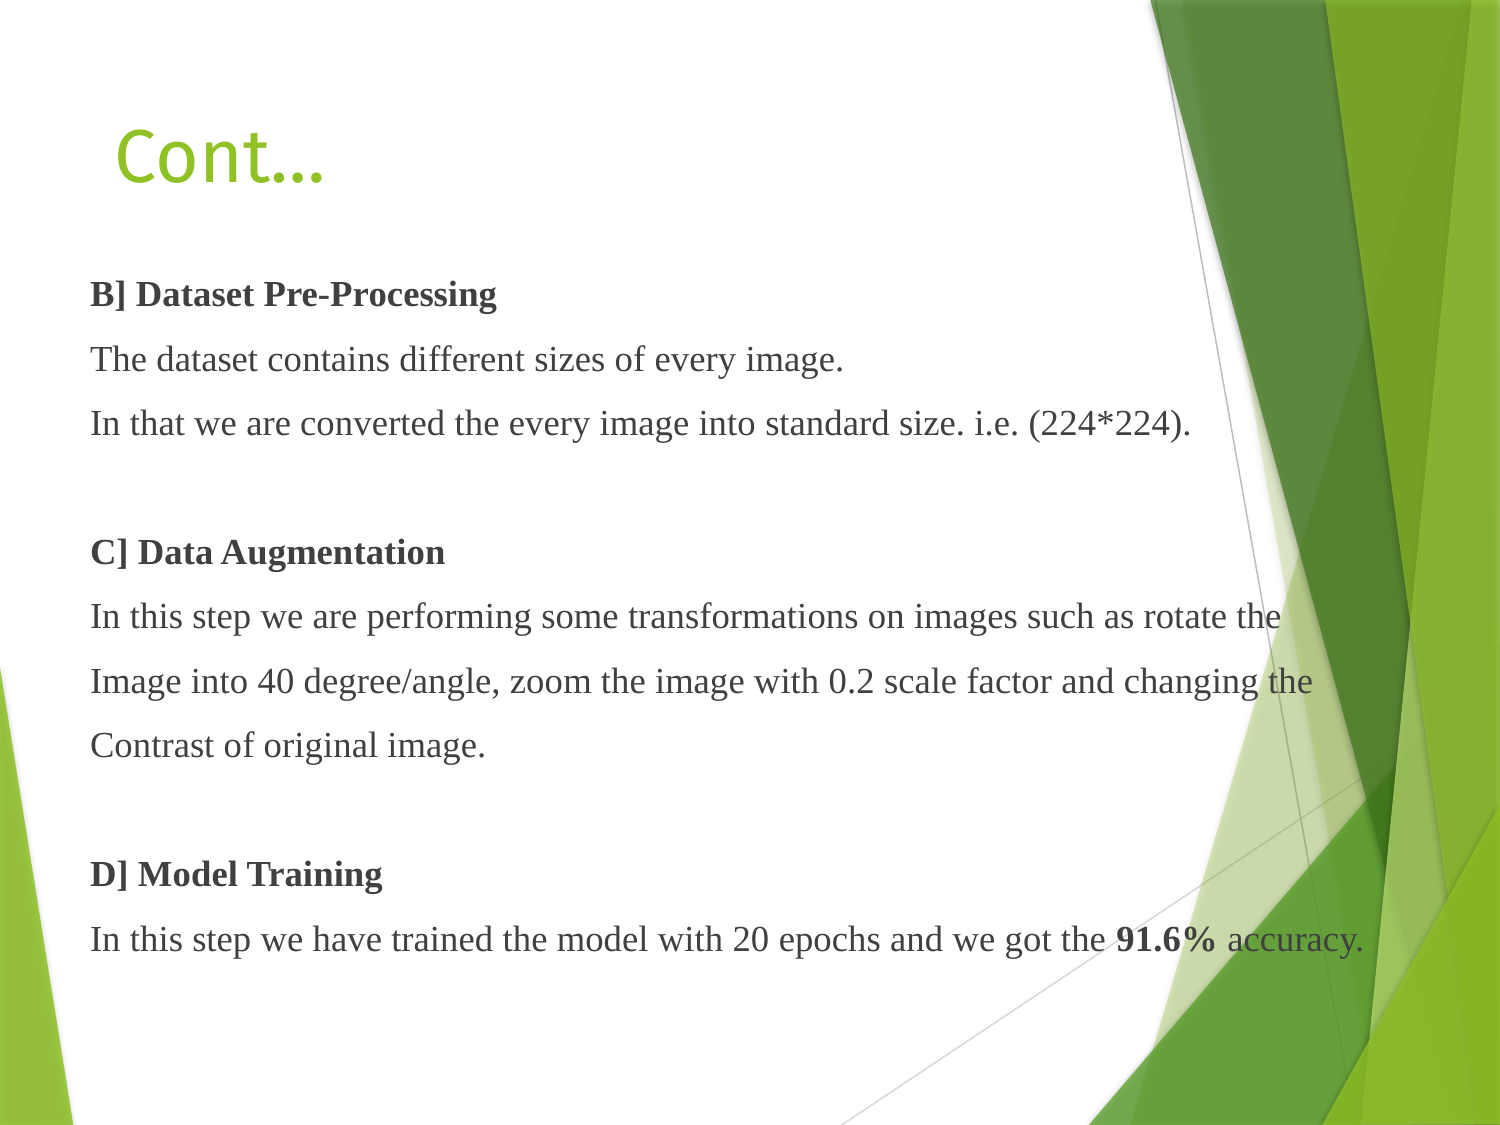

# Cont…
B] Dataset Pre-Processing
The dataset contains different sizes of every image.
In that we are converted the every image into standard size. i.e. (224*224).

C] Data Augmentation
In this step we are performing some transformations on images such as rotate the
Image into 40 degree/angle, zoom the image with 0.2 scale factor and changing the
Contrast of original image.

D] Model Training
In this step we have trained the model with 20 epochs and we got the 91.6% accuracy.